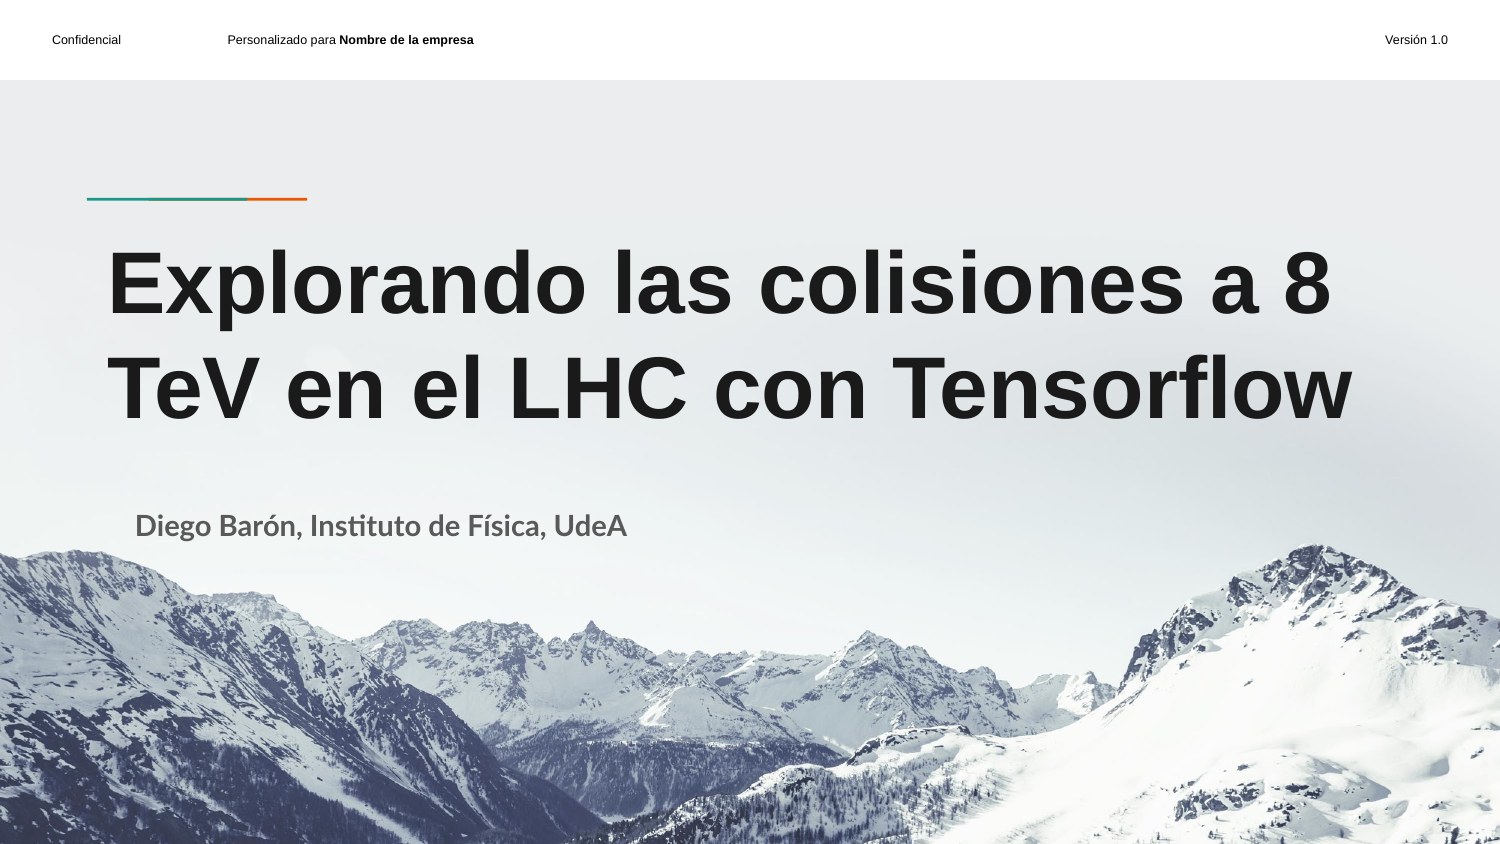

# Explorando las colisiones a 8 TeV en el LHC con Tensorflow

Diego Barón, Instituto de Física, UdeA